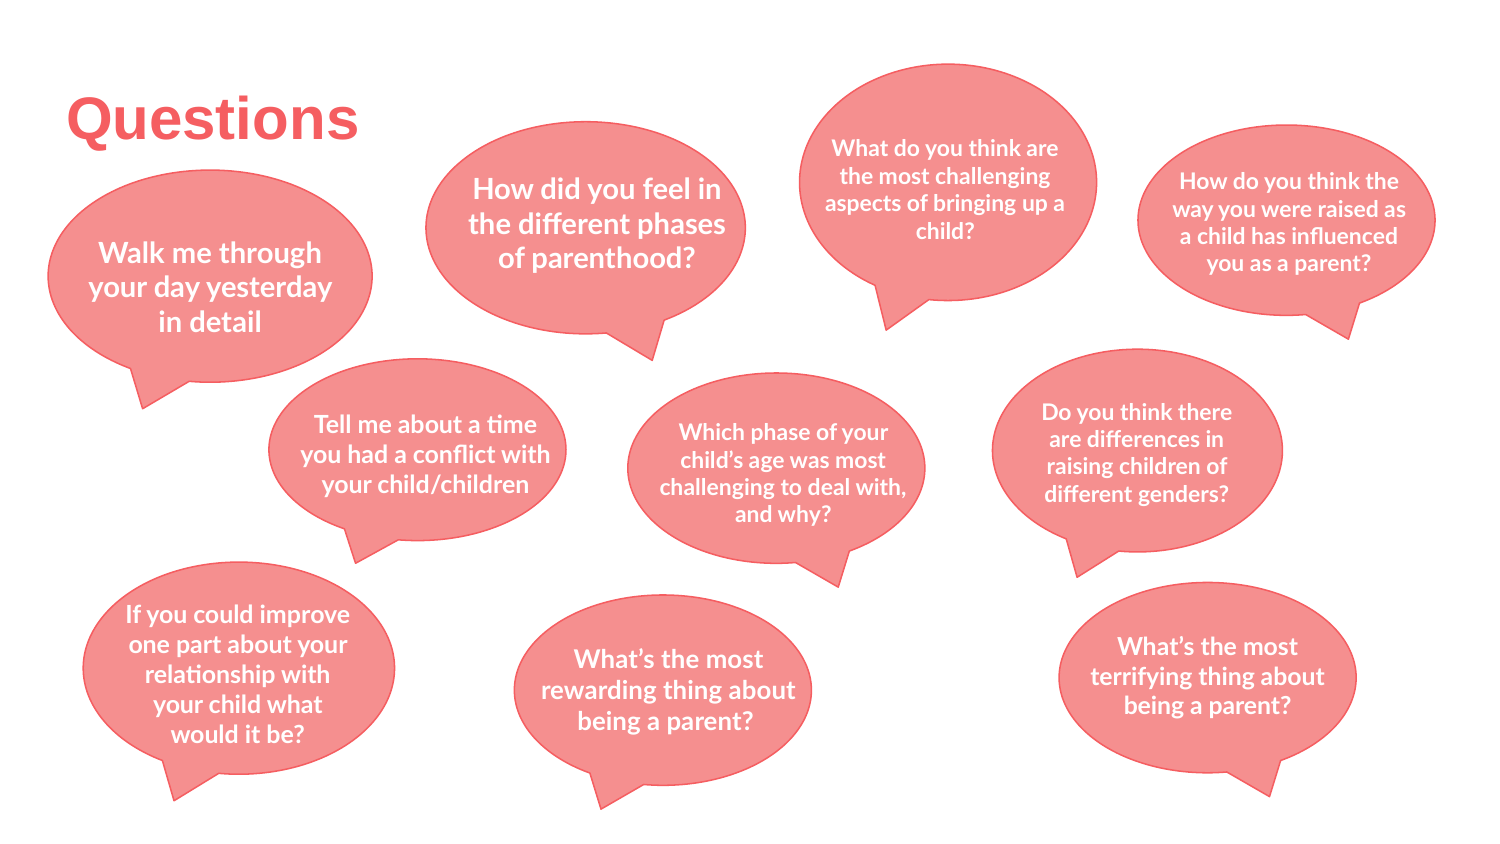

# Questions

What do you think are the most challenging aspects of bringing up a child?

How do you think the way you were raised as a child has influenced you as a parent?
How did you feel in the different phases of parenthood?

Walk me through your day yesterday in detail

Do you think there are differences in raising children of different genders?
Tell me about a time you had a conflict with your child/children
Which phase of your child’s age was most challenging to deal with, and why?

If you could improve one part about your relationship with your child what would it be?

What’s the most terrifying thing about being a parent?
What do you think you would have done differently?
What’s the most rewarding thing about being a parent?